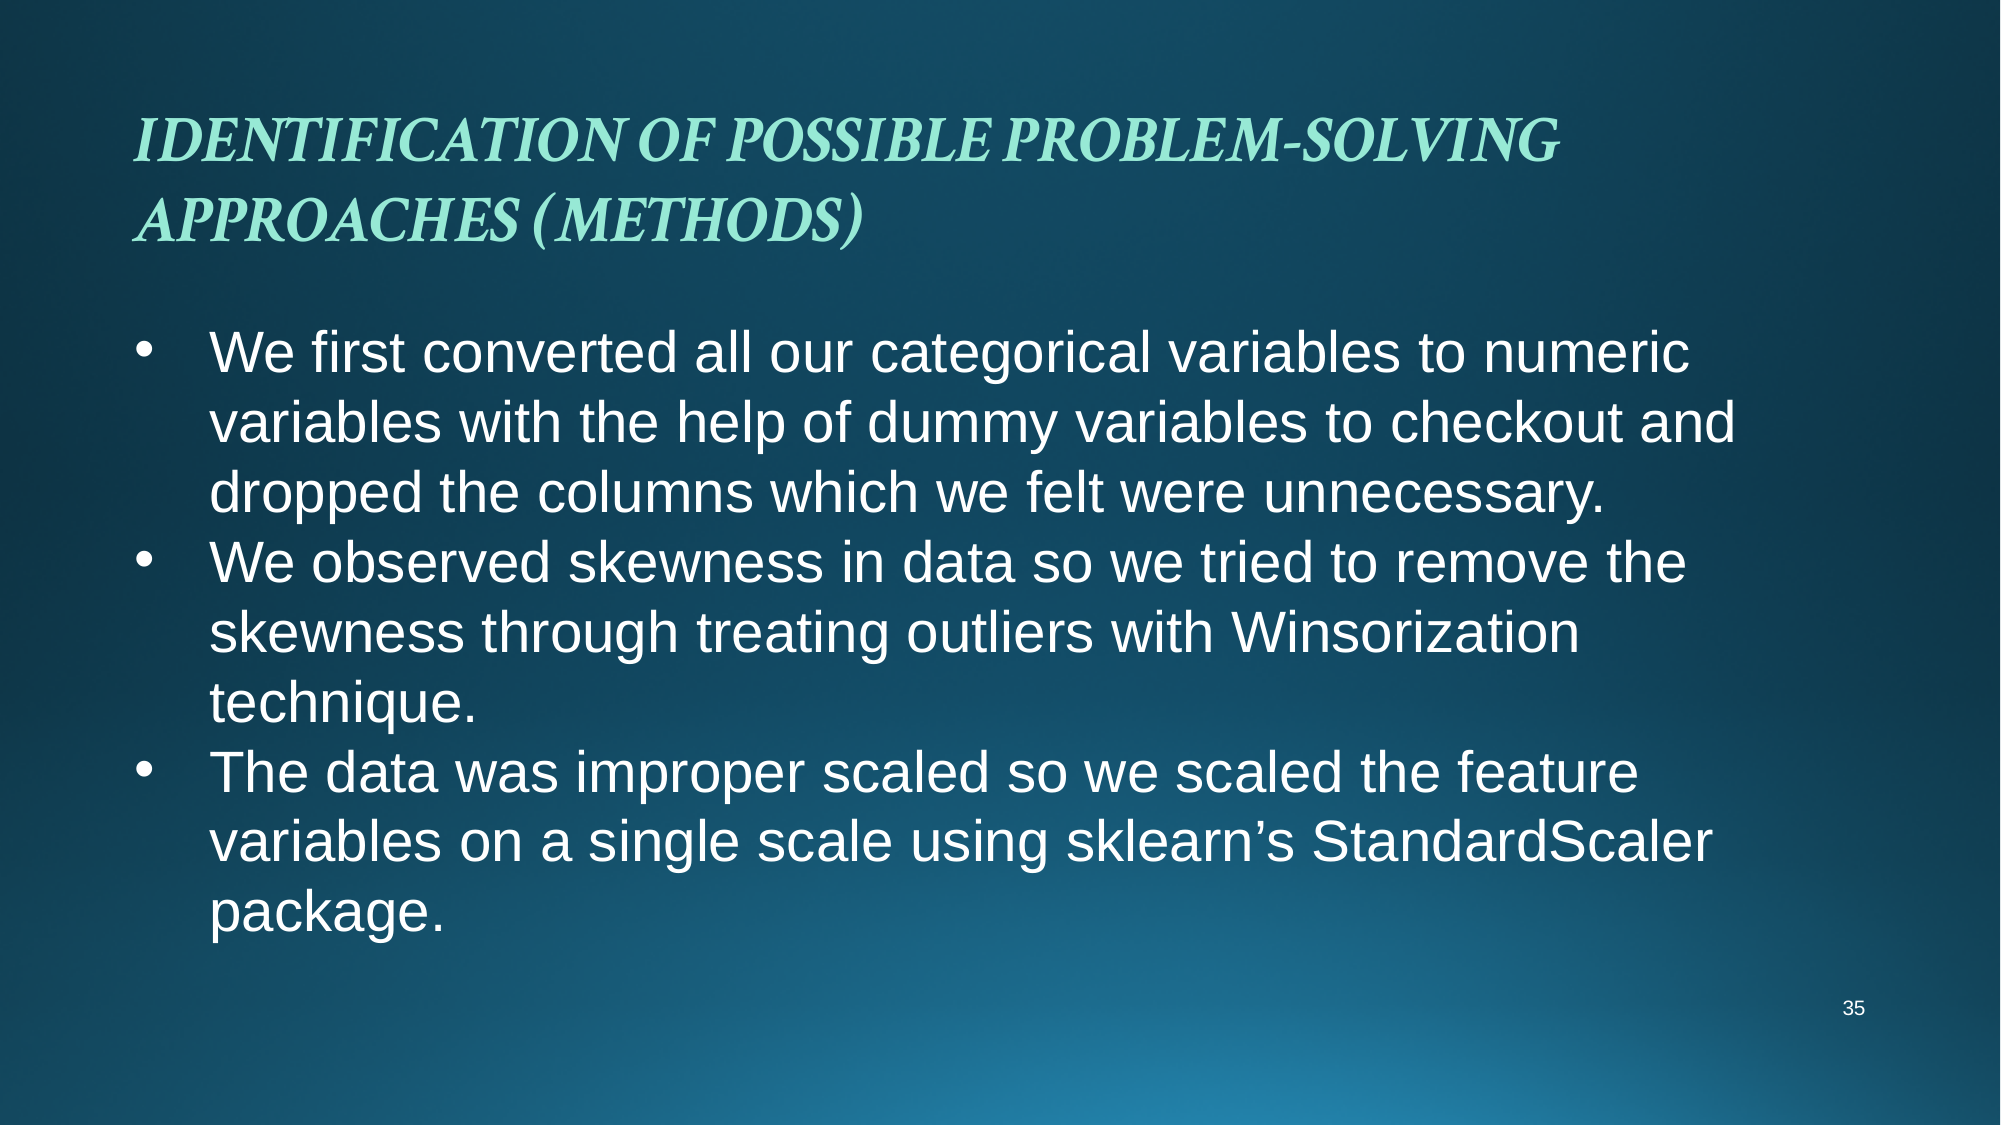

IDENTIFICATION OF POSSIBLE PROBLEM-SOLVING APPROACHES (METHODS)
We first converted all our categorical variables to numeric variables with the help of dummy variables to checkout and dropped the columns which we felt were unnecessary.
We observed skewness in data so we tried to remove the skewness through treating outliers with Winsorization technique.
The data was improper scaled so we scaled the feature variables on a single scale using sklearn’s StandardScaler package.
35